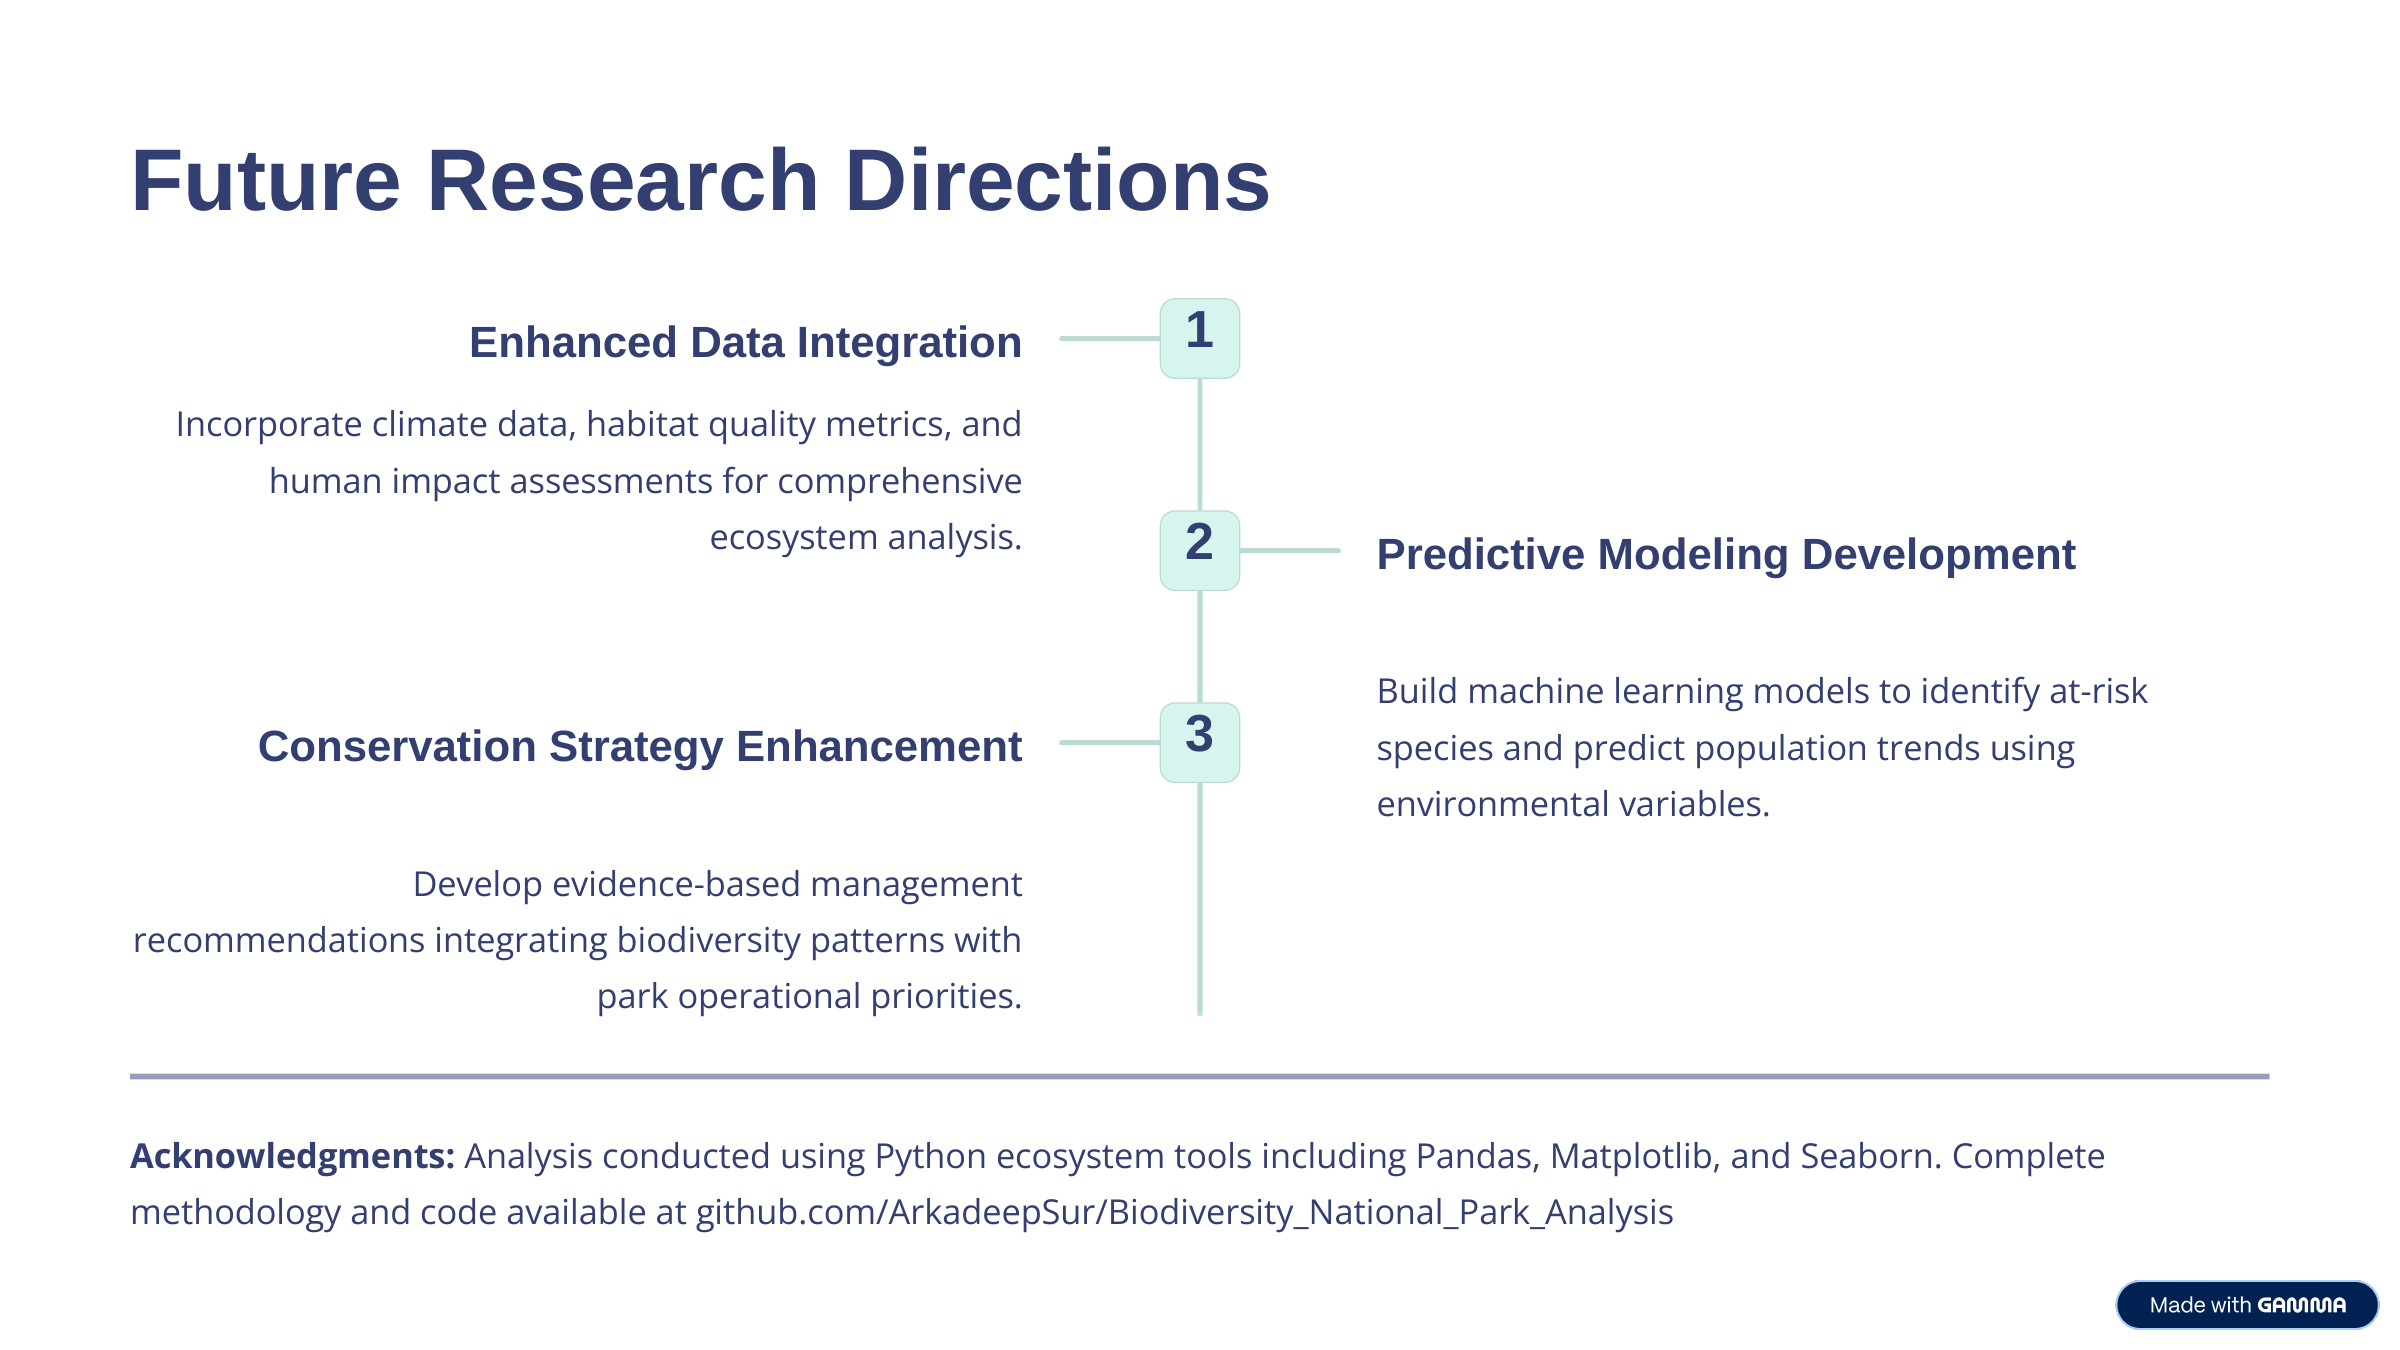

Future Research Directions

1
Enhanced Data Integration

Incorporate climate data, habitat quality metrics, and human impact assessments for comprehensive ecosystem analysis.

2
Predictive Modeling Development

Build machine learning models to identify at-risk species and predict population trends using environmental variables.

3
Conservation Strategy Enhancement

Develop evidence-based management recommendations integrating biodiversity patterns with park operational priorities.

Acknowledgments: Analysis conducted using Python ecosystem tools including Pandas, Matplotlib, and Seaborn. Complete methodology and code available at github.com/ArkadeepSur/Biodiversity_National_Park_Analysis